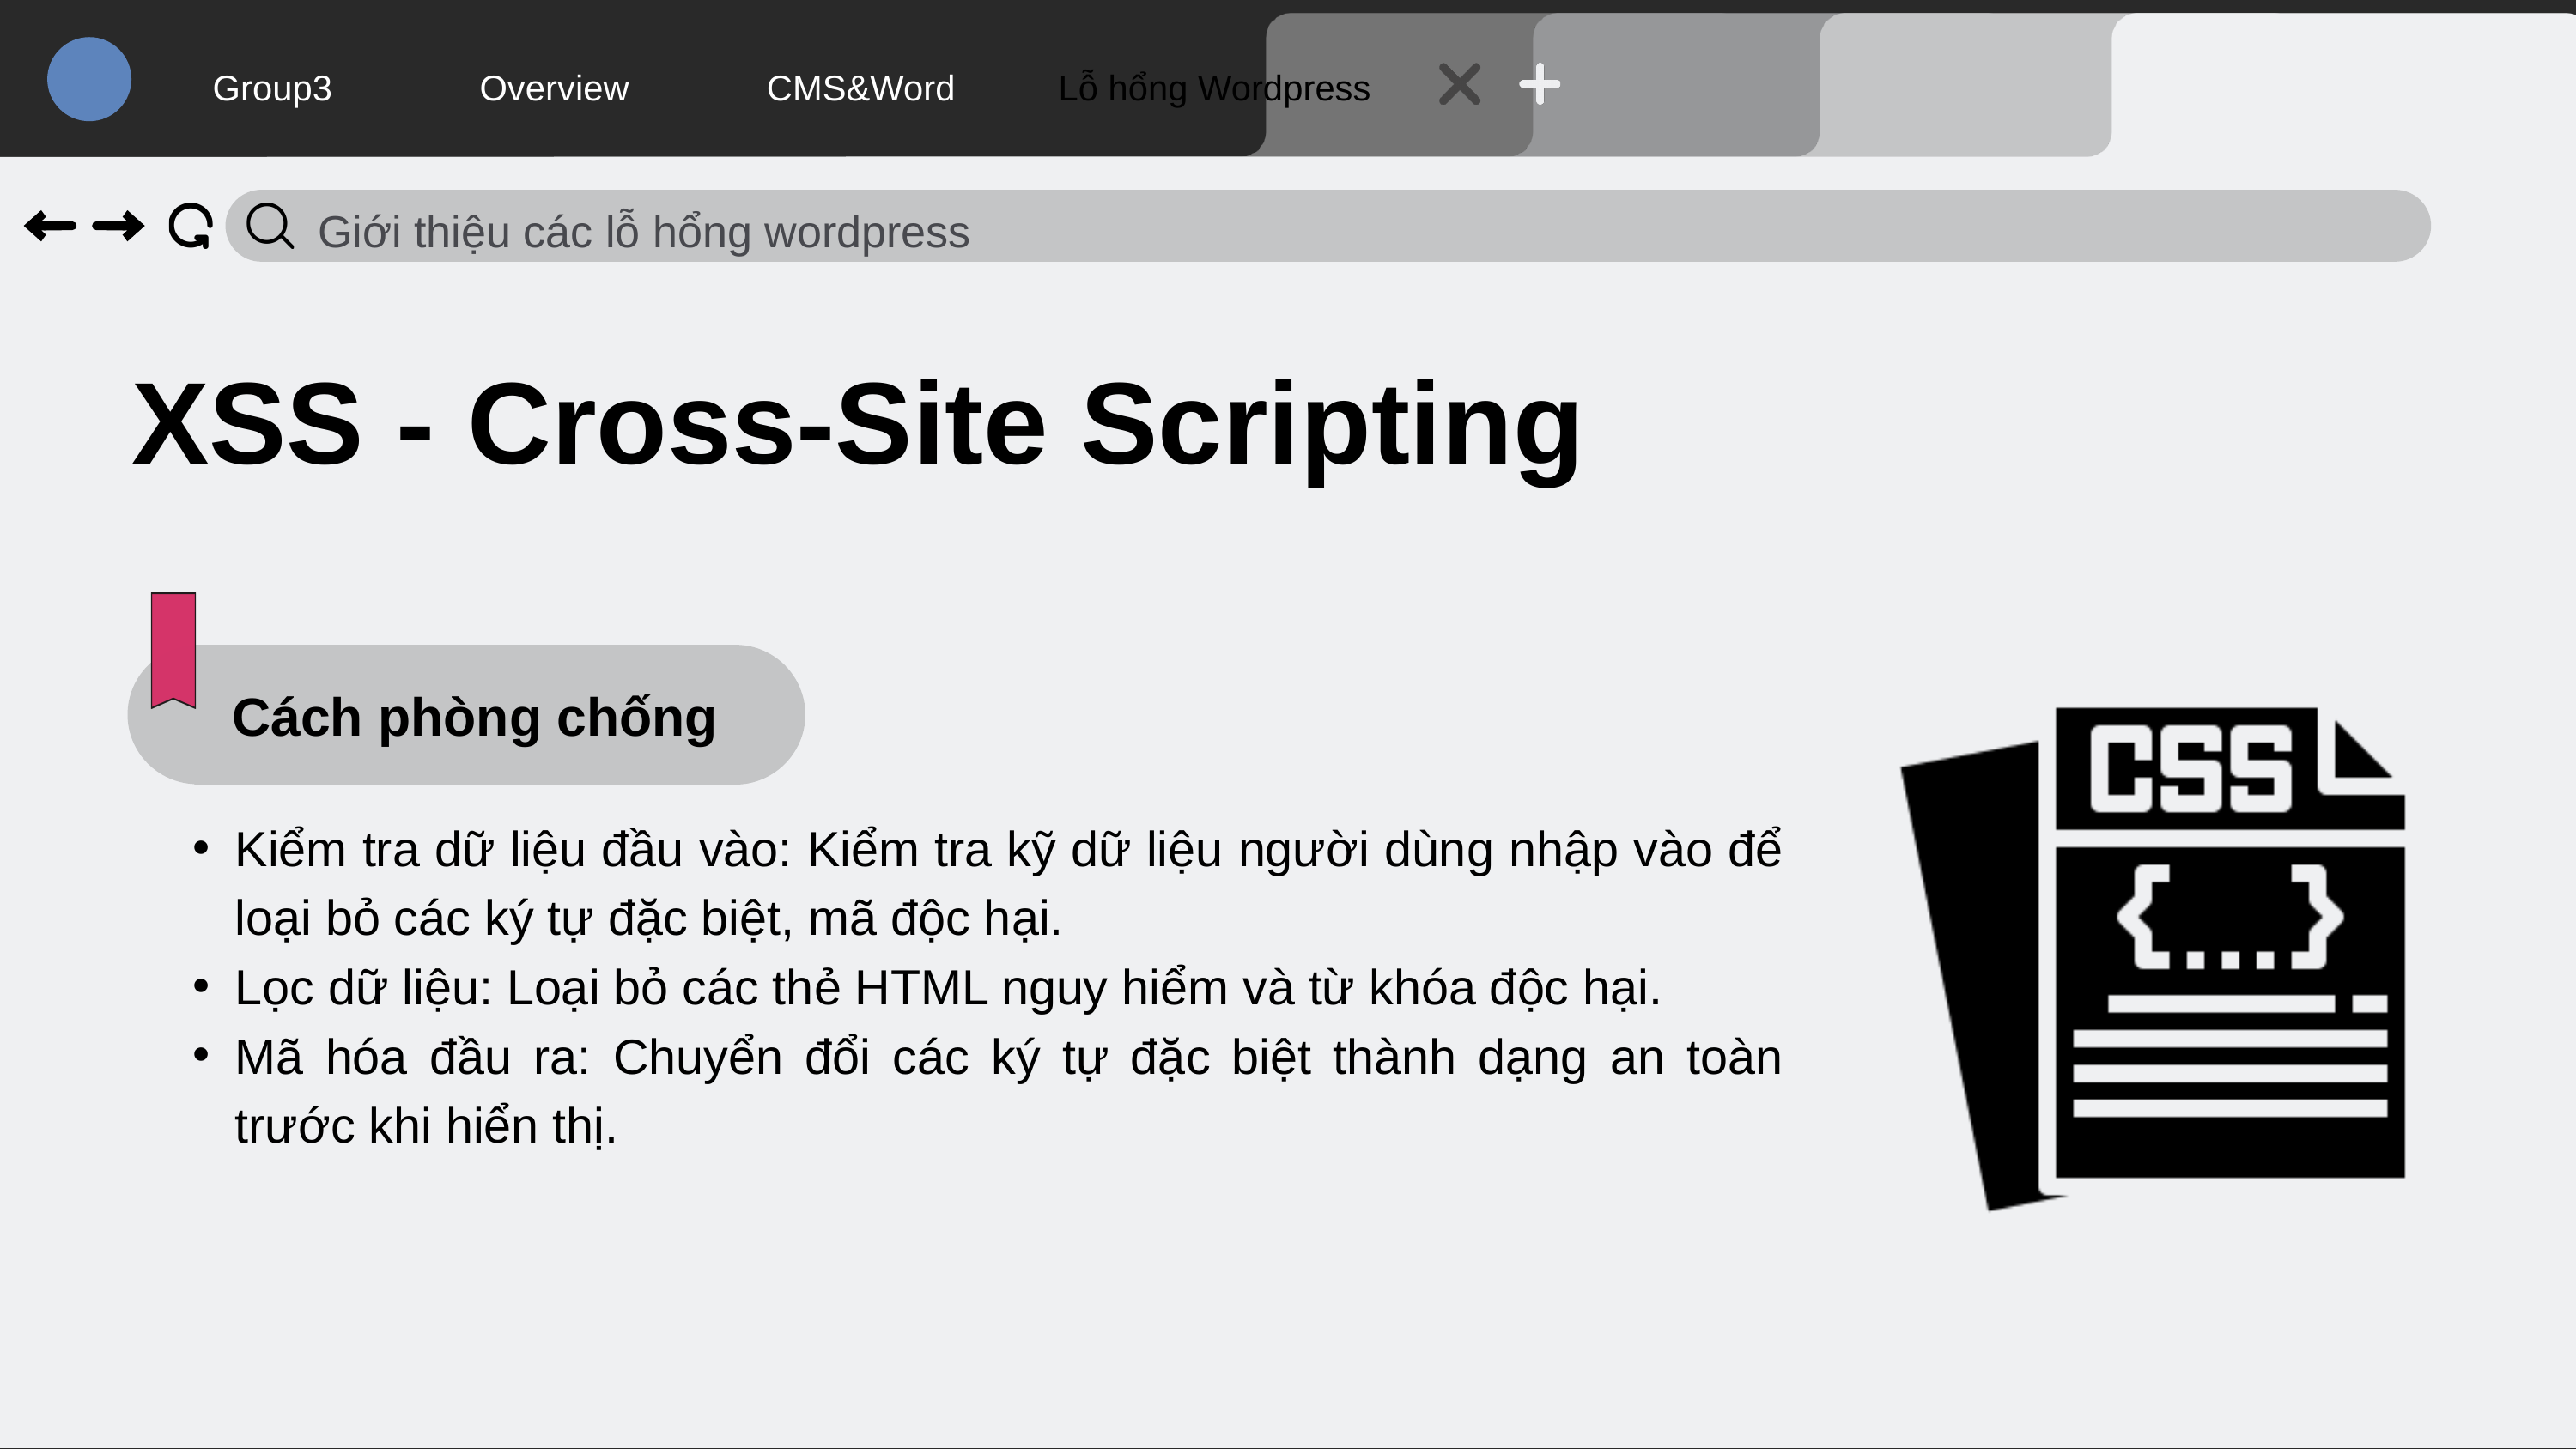

Group3
Overview
CMS&Word
Lỗ hổng Wordpress

Giới thiệu các lỗ hổng wordpress

XSS - Cross-Site Scripting

Cách phòng chống

Kiểm tra dữ liệu đầu vào: Kiểm tra kỹ dữ liệu người dùng nhập vào để loại bỏ các ký tự đặc biệt, mã độc hại.
Lọc dữ liệu: Loại bỏ các thẻ HTML nguy hiểm và từ khóa độc hại.
Mã hóa đầu ra: Chuyển đổi các ký tự đặc biệt thành dạng an toàn trước khi hiển thị.